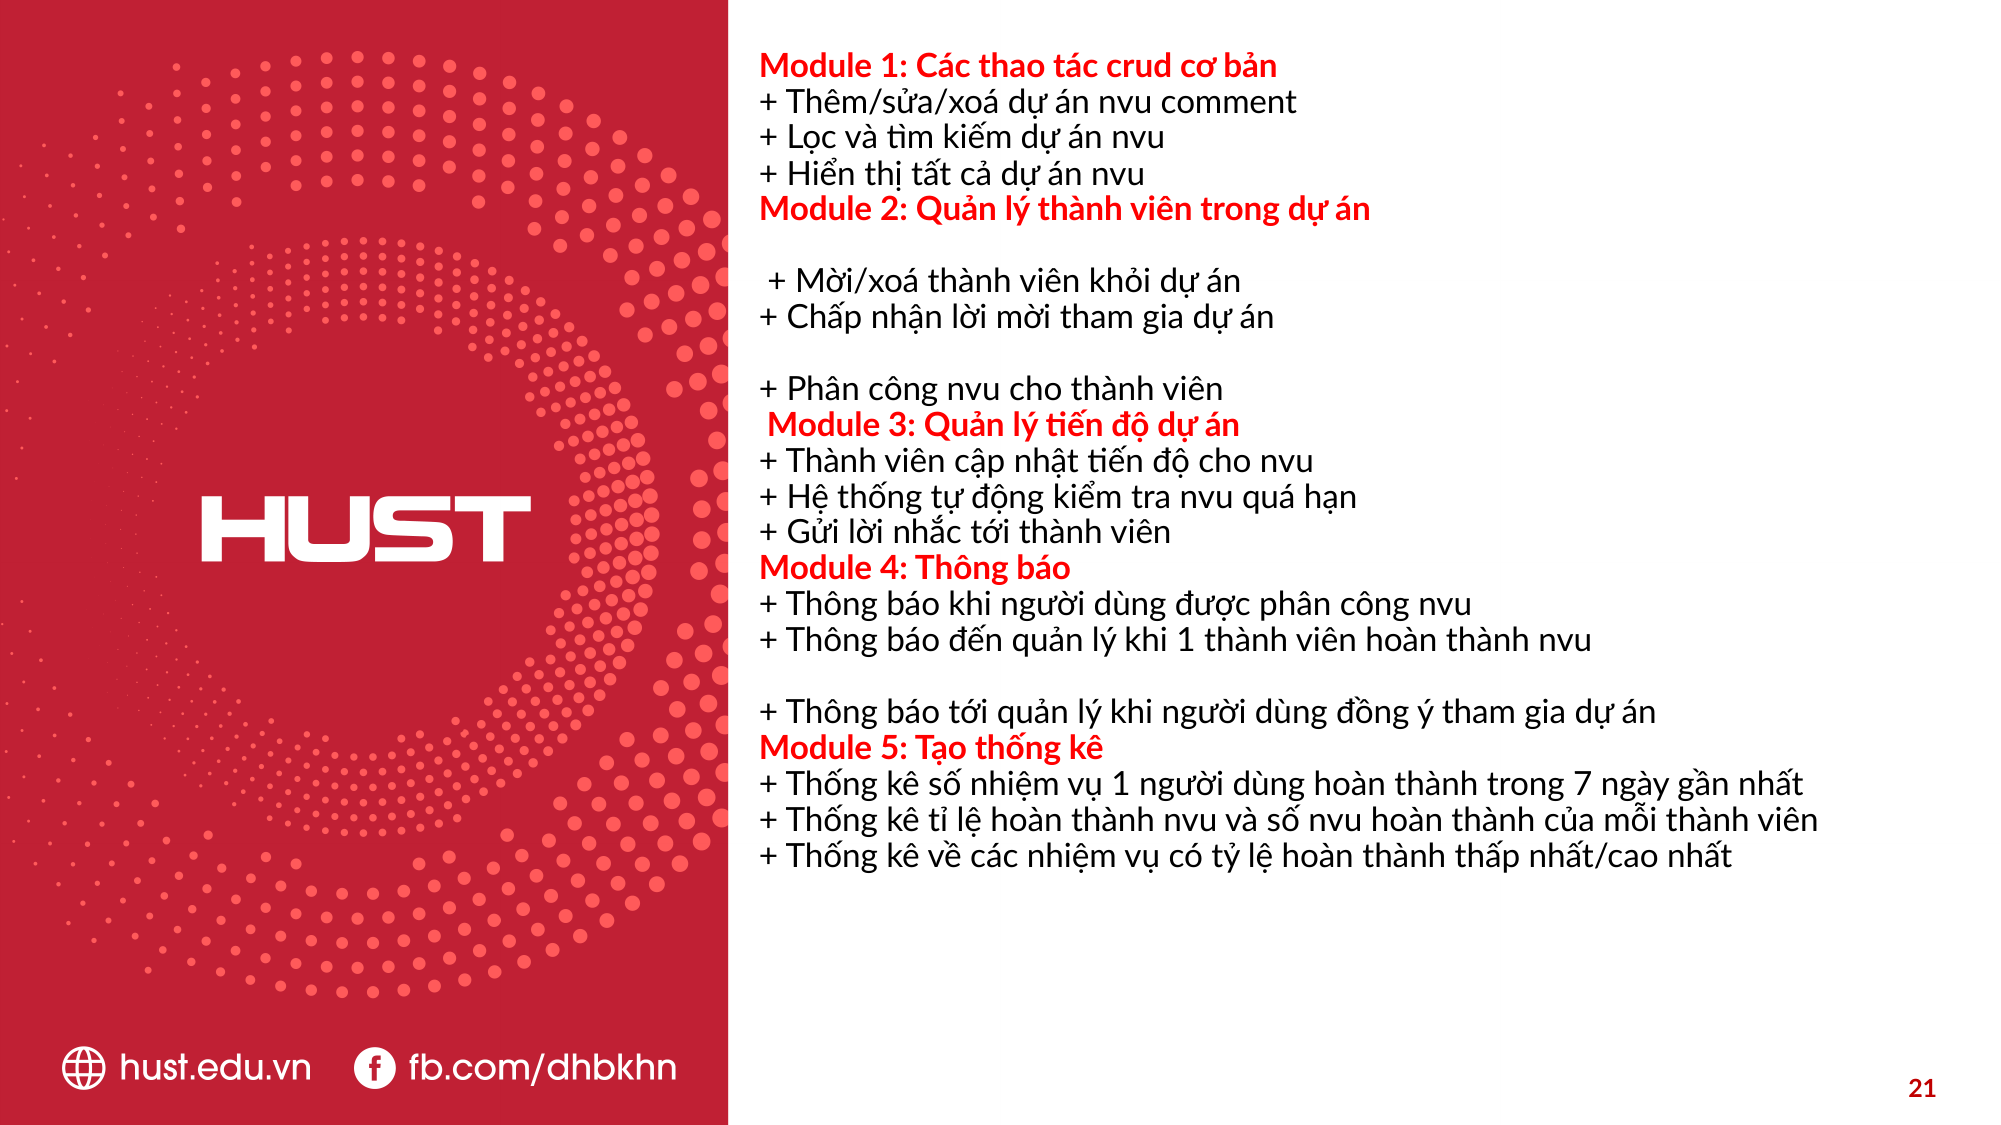

# Module 1: Các thao tác crud cơ bản + Thêm/sửa/xoá dự án nvu comment + Lọc và tìm kiếm dự án nvu + Hiển thị tất cả dự án nvu Module 2: Quản lý thành viên trong dự án  + Mời/xoá thành viên khỏi dự án + Chấp nhận lời mời tham gia dự án + Phân công nvu cho thành viên  Module 3: Quản lý tiến độ dự án + Thành viên cập nhật tiến độ cho nvu + Hệ thống tự động kiểm tra nvu quá hạn + Gửi lời nhắc tới thành viên Module 4: Thông báo + Thông báo khi người dùng được phân công nvu + Thông báo đến quản lý khi 1 thành viên hoàn thành nvu + Thông báo tới quản lý khi người dùng đồng ý tham gia dự án Module 5: Tạo thống kê + Thống kê số nhiệm vụ 1 người dùng hoàn thành trong 7 ngày gần nhất + Thống kê tỉ lệ hoàn thành nvu và số nvu hoàn thành của mỗi thành viên + Thống kê về các nhiệm vụ có tỷ lệ hoàn thành thấp nhất/cao nhất
21